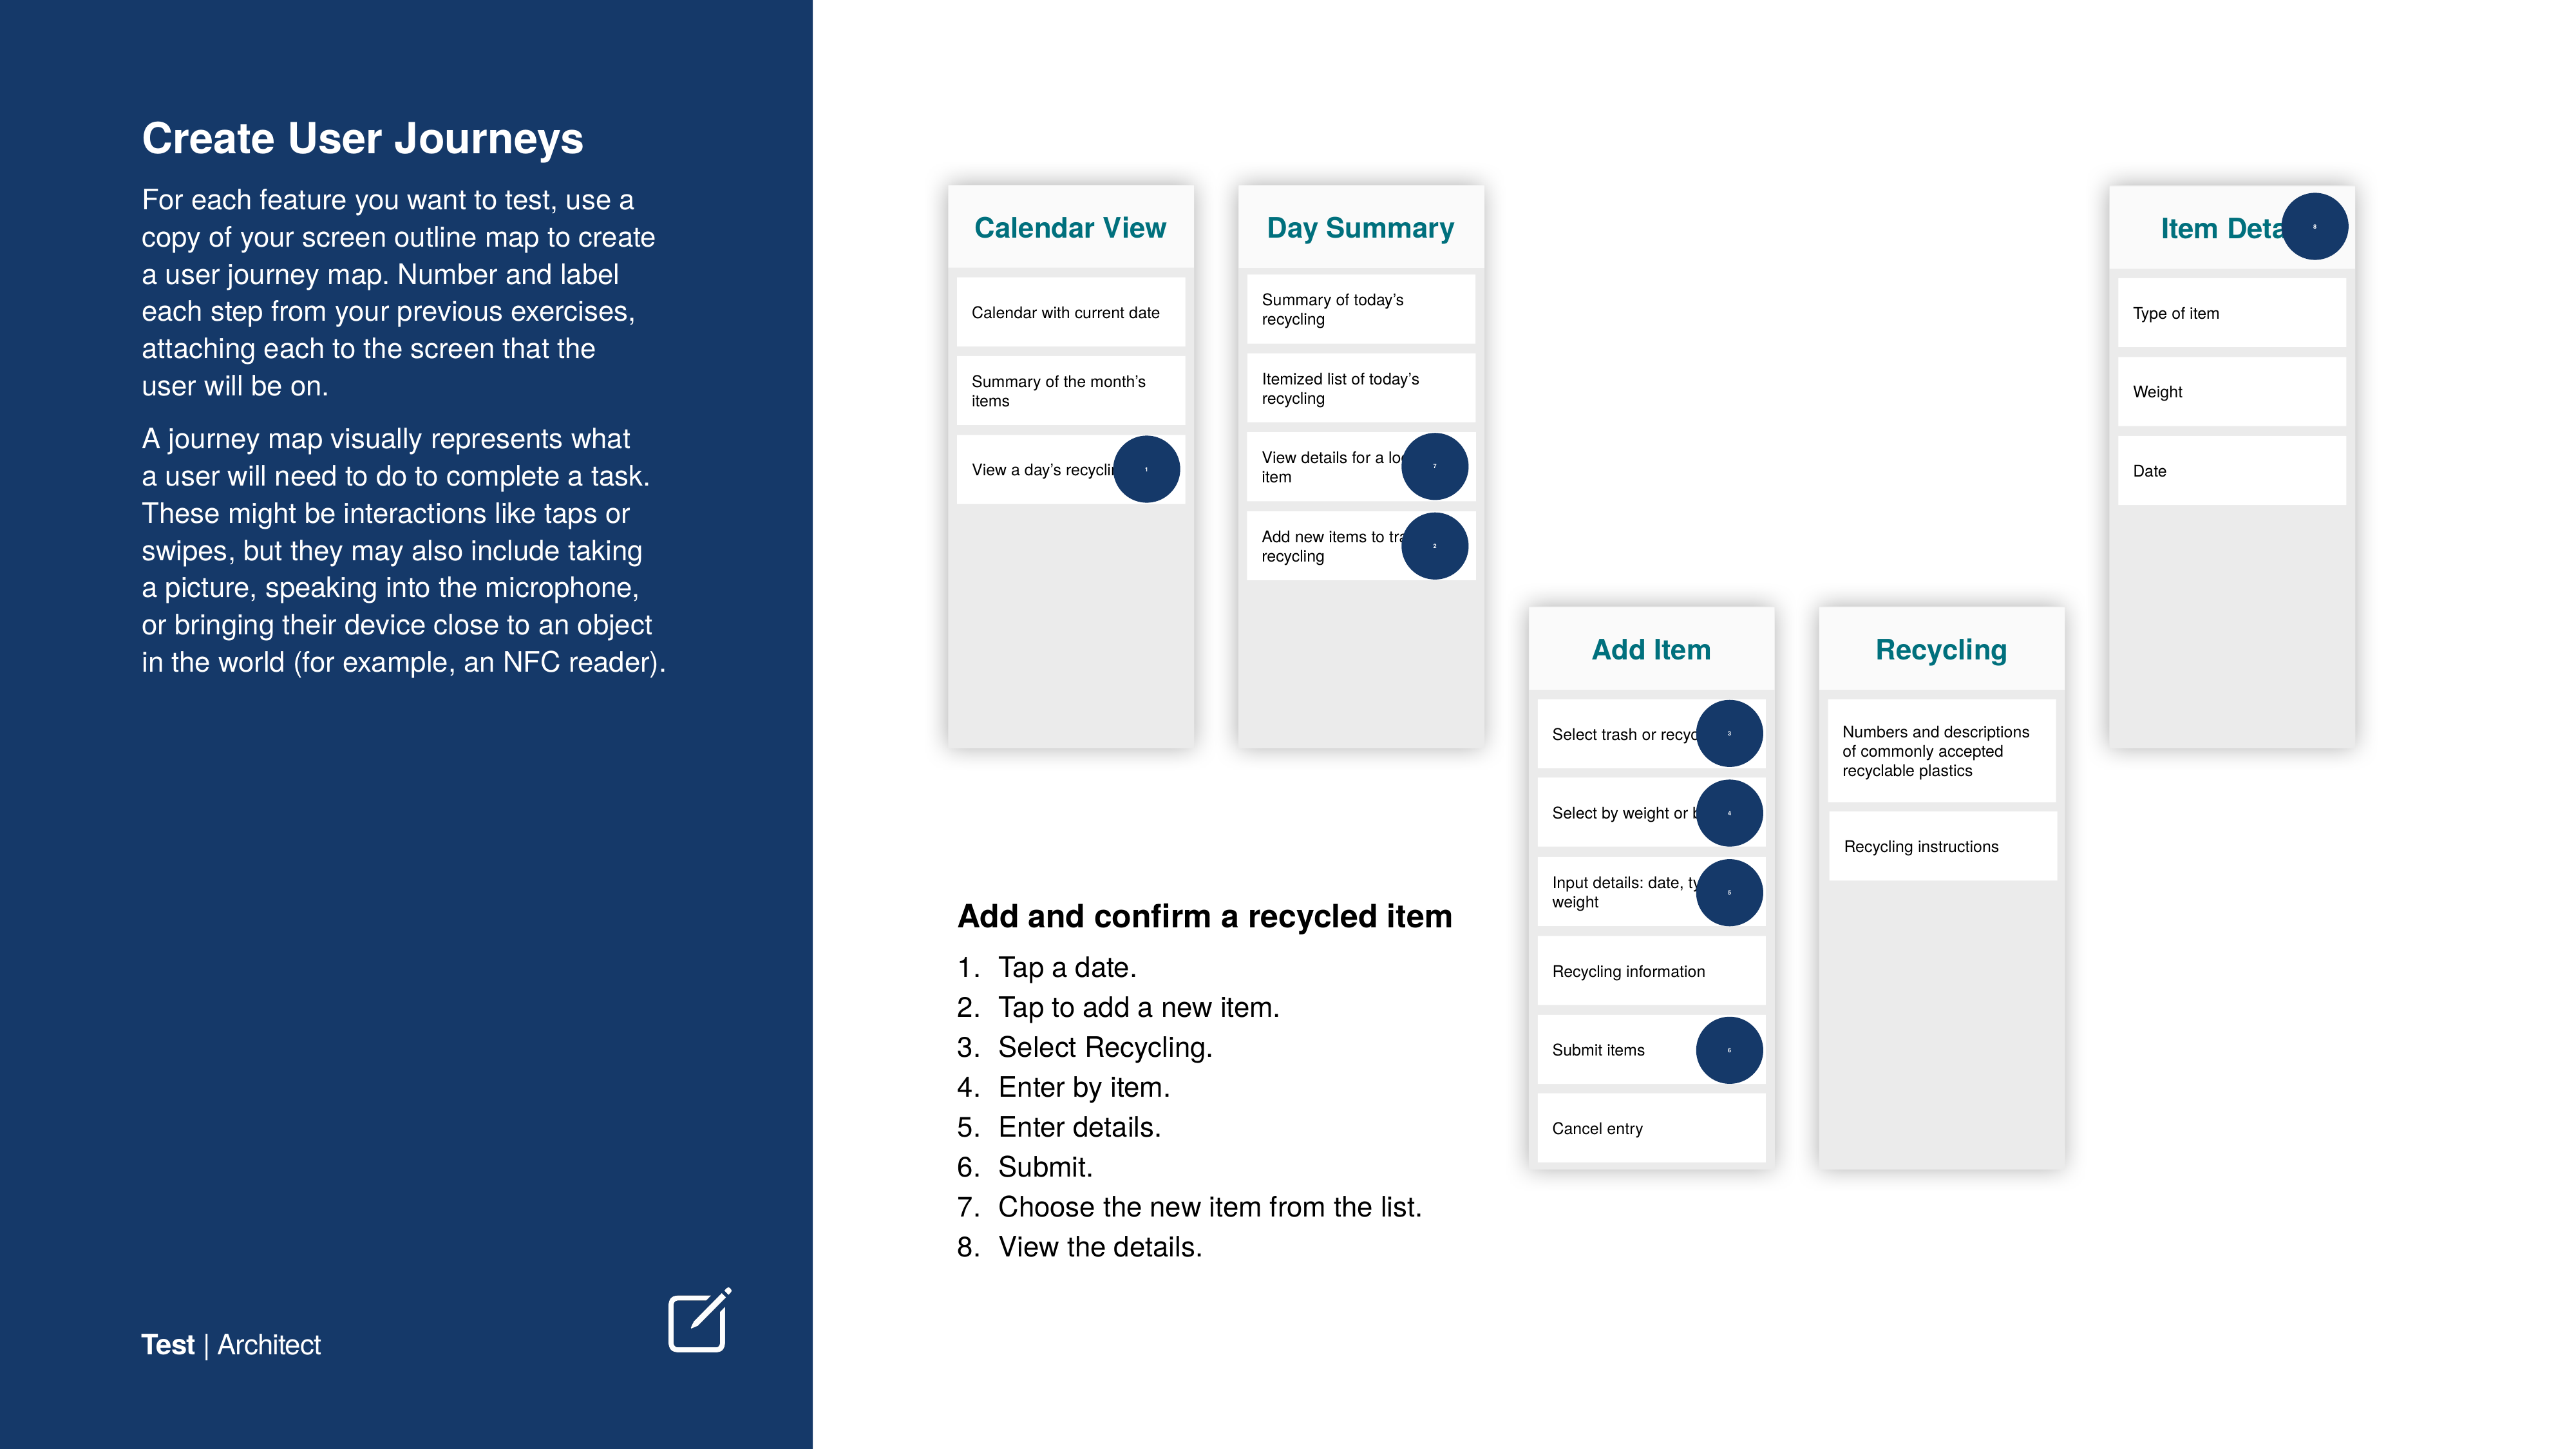

Calendar View

Day Summary

Item Detail
Summary of today’s recycling
Calendar with current date
Type of item
Itemized list of today’s recycling
Summary of the month’s items
Weight
View details for a logged item
View a day’s recycling log
Date
Add new items to trash or recycling

Add Item
Recycling
Select trash or recycling
Numbers and descriptions of commonly accepted recyclable plastics
Select by weight or by item
Recycling instructions
Input details: date, type, weight
Recycling information
Submit items
Cancel entry
8
7
1
2
3
4
5
Add and confirm a recycled item
Tap a date.
Tap to add a new item.
Select Recycling.
Enter by item.
Enter details.
Submit.
Choose the new item from the list.
View the details.
6
Create User Journeys
For each feature you want to test, use a copy of your screen outline map to create
a user journey map. Number and label
each step from your previous exercises, attaching each to the screen that the
user will be on.
A journey map visually represents what
a user will need to do to complete a task. These might be interactions like taps or swipes, but they may also include taking
a picture, speaking into the microphone,
or bringing their device close to an object
in the world (for example, an NFC reader).
Test | Architect
101